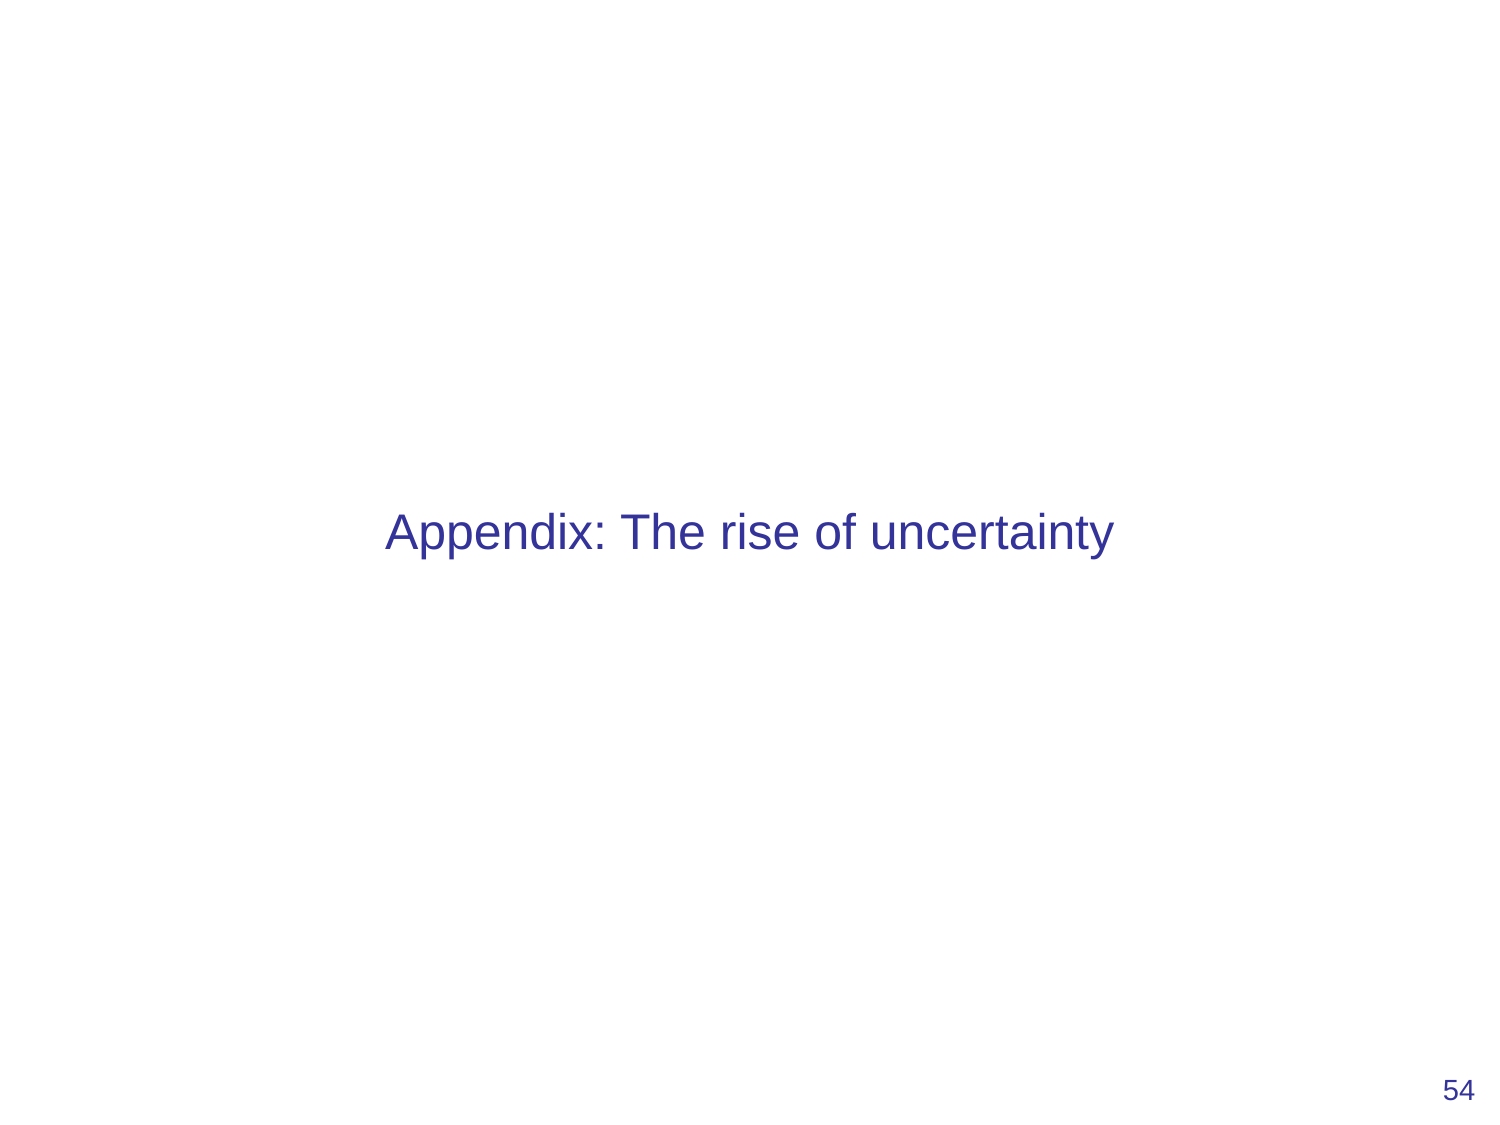

# Appendix: The rise of uncertainty

54